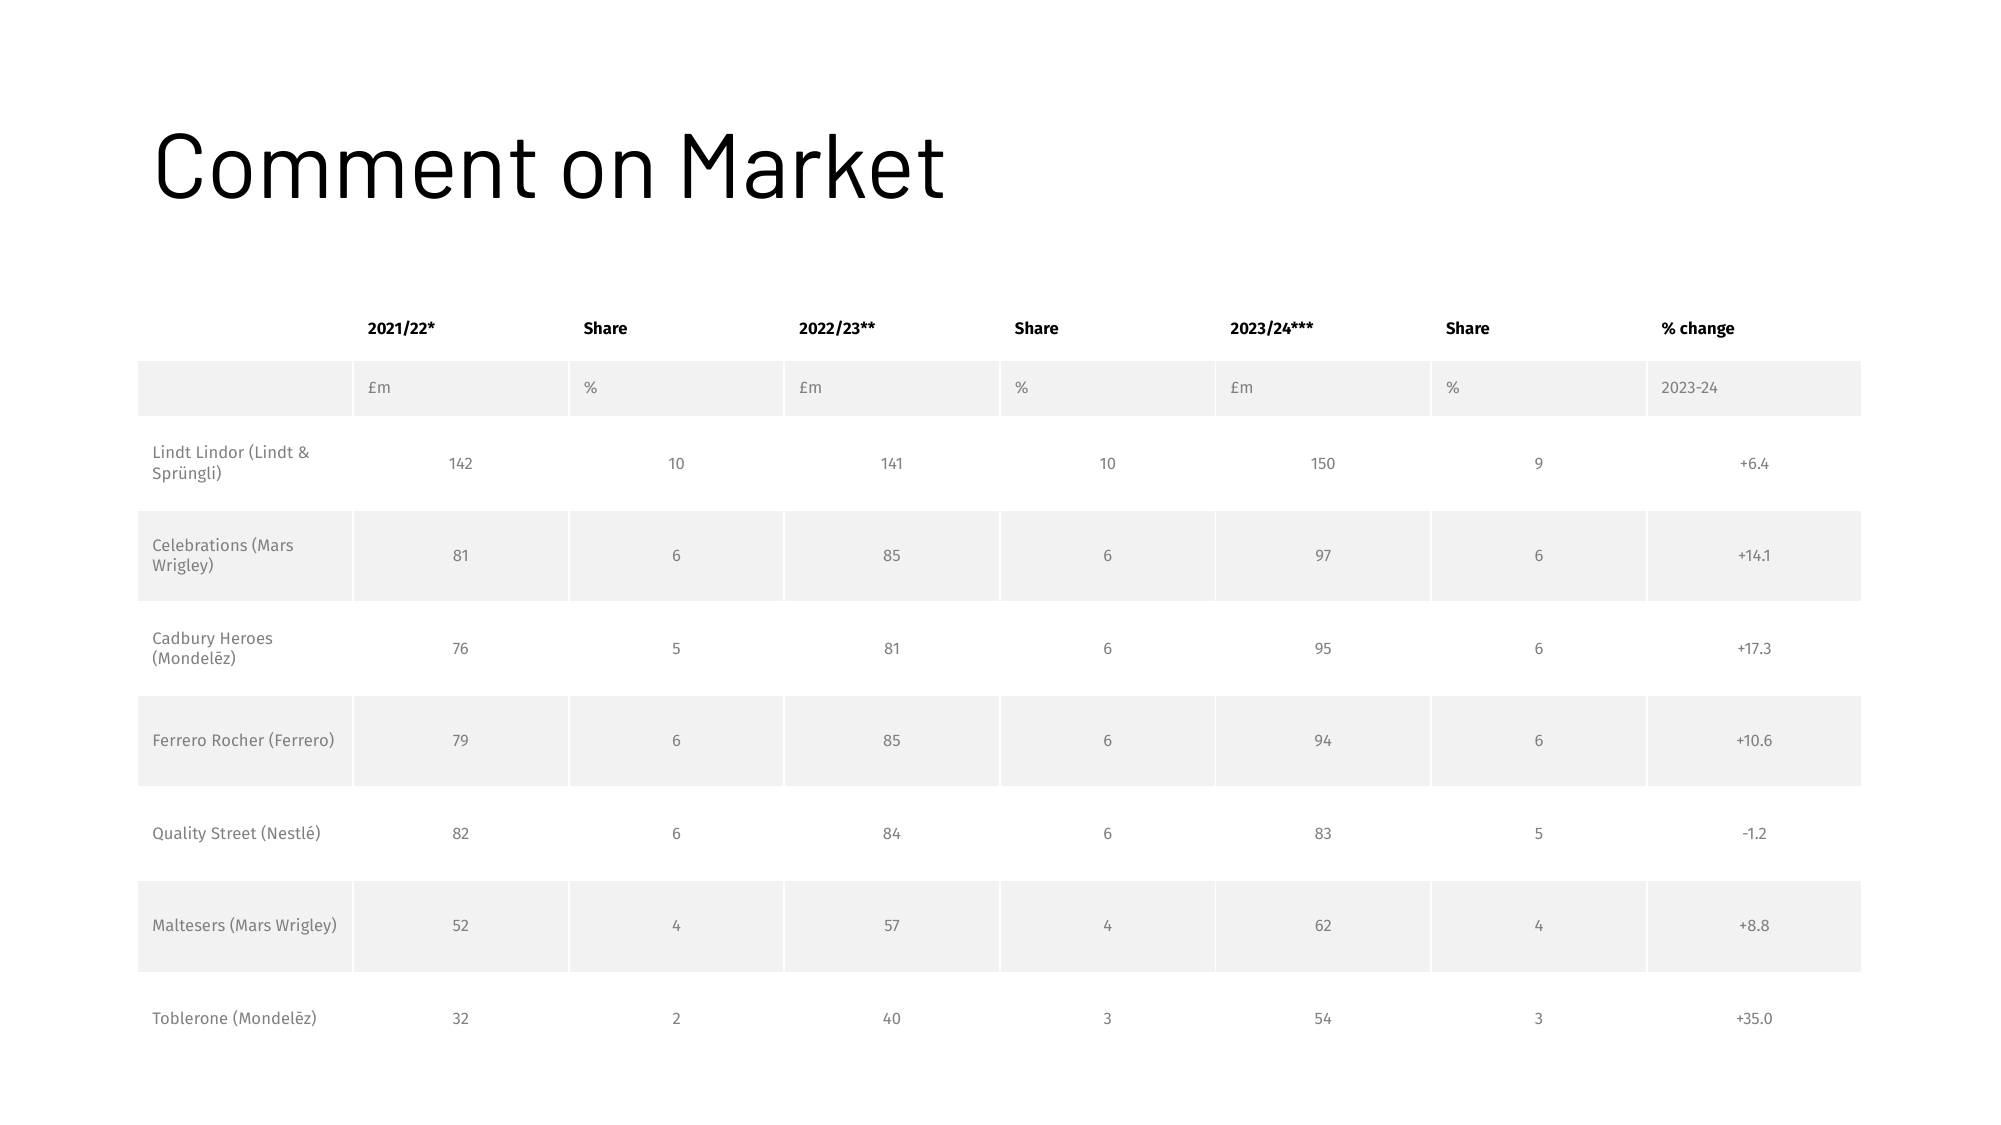

# Comment on Market
|  | 2021/22\* | Share | 2022/23\*\* | Share | 2023/24\*\*\* | Share | % change |
| --- | --- | --- | --- | --- | --- | --- | --- |
|  | £m | % | £m | % | £m | % | 2023-24 |
| Lindt Lindor (Lindt & Sprüngli) | 142 | 10 | 141 | 10 | 150 | 9 | +6.4 |
| Celebrations (Mars Wrigley) | 81 | 6 | 85 | 6 | 97 | 6 | +14.1 |
| Cadbury Heroes (Mondelēz) | 76 | 5 | 81 | 6 | 95 | 6 | +17.3 |
| Ferrero Rocher (Ferrero) | 79 | 6 | 85 | 6 | 94 | 6 | +10.6 |
| Quality Street (Nestlé) | 82 | 6 | 84 | 6 | 83 | 5 | -1.2 |
| Maltesers (Mars Wrigley) | 52 | 4 | 57 | 4 | 62 | 4 | +8.8 |
| Toblerone (Mondelēz) | 32 | 2 | 40 | 3 | 54 | 3 | +35.0 |